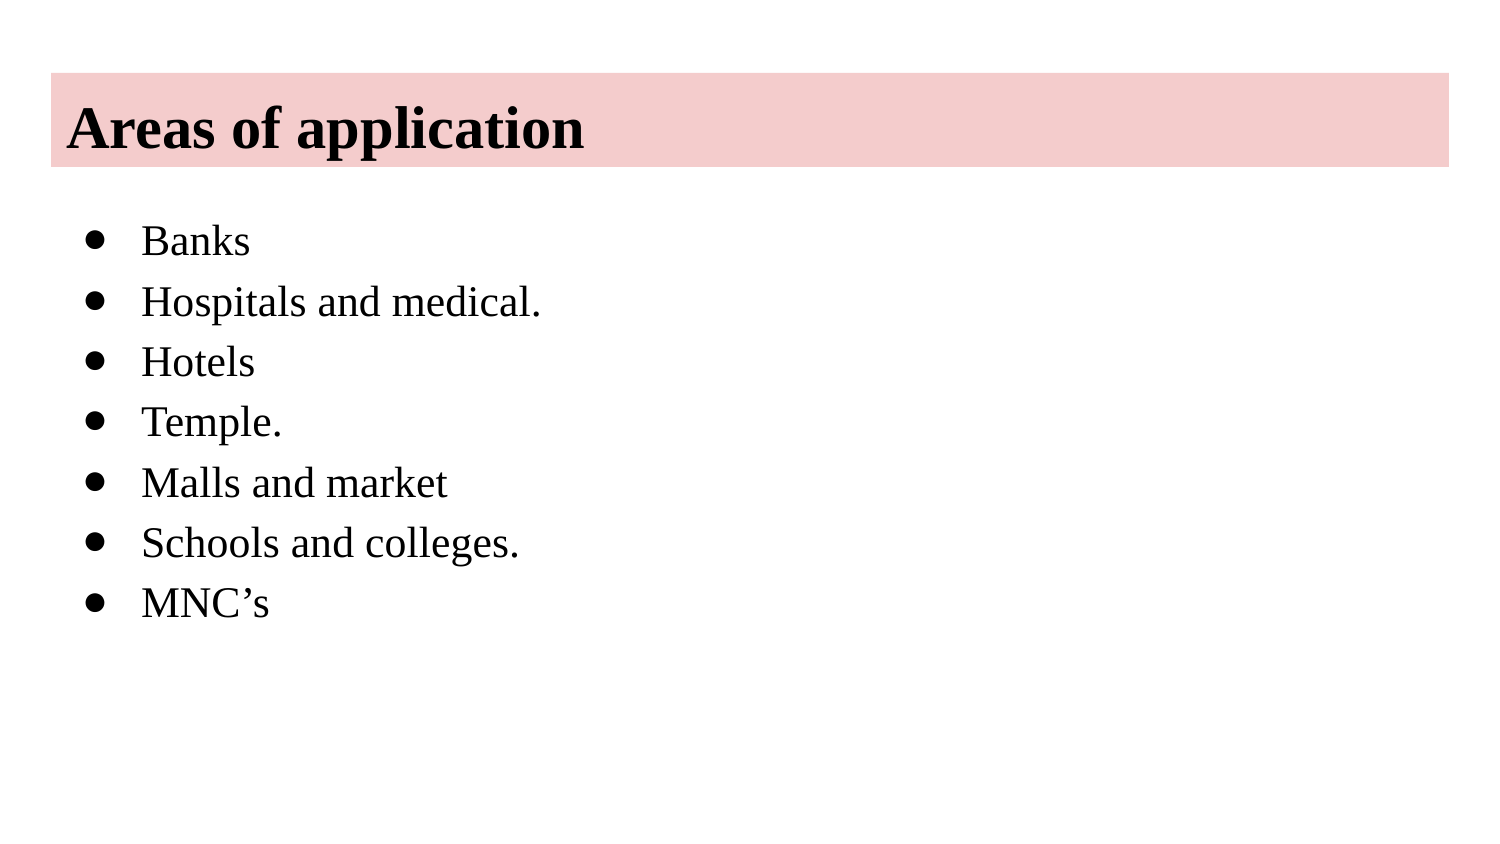

# Areas of application
Banks
Hospitals and medical.
Hotels
Temple.
Malls and market
Schools and colleges.
MNC’s